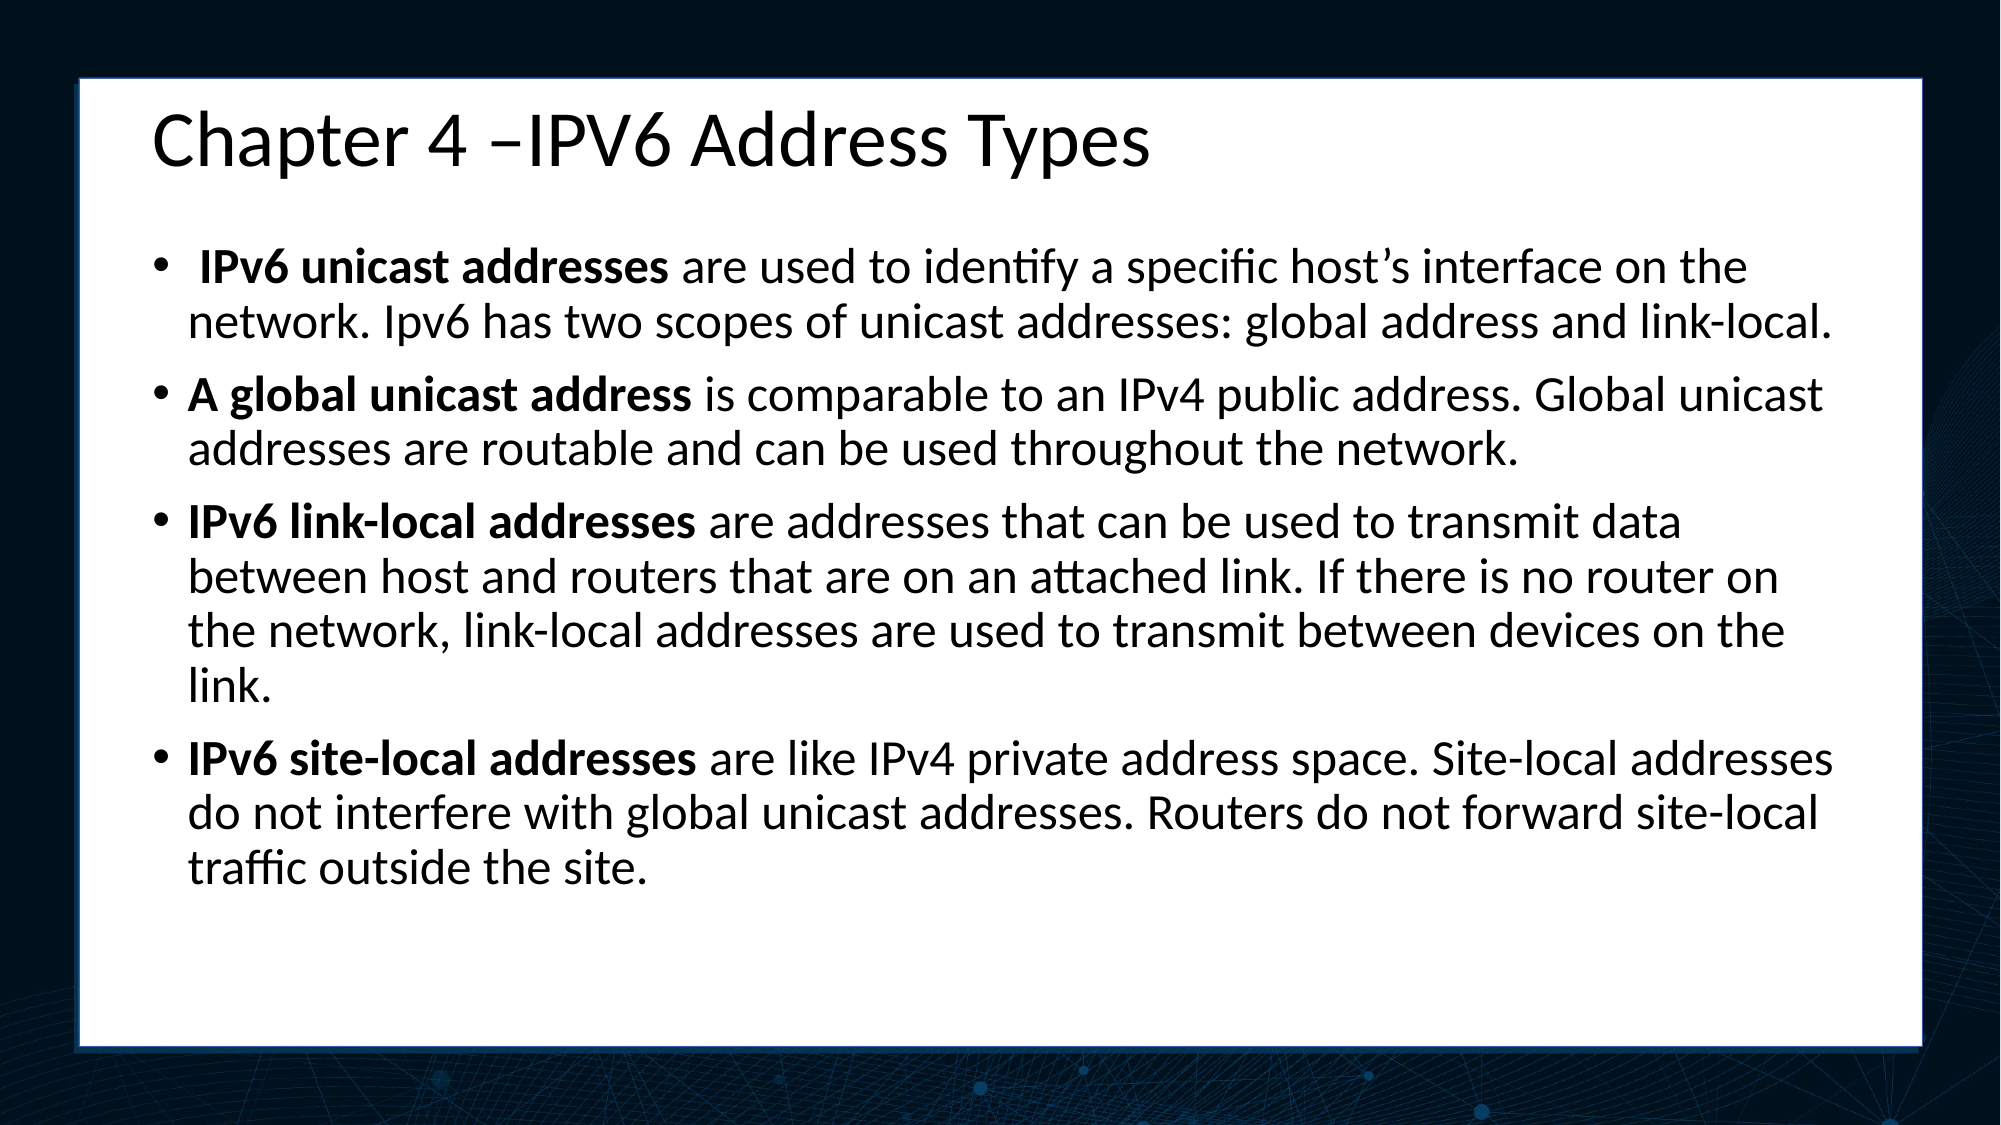

# Chapter 4 –IPV6 Address Types
 IPv6 unicast addresses are used to identify a specific host’s interface on the network. Ipv6 has two scopes of unicast addresses: global address and link-local.
A global unicast address is comparable to an IPv4 public address. Global unicast addresses are routable and can be used throughout the network.
IPv6 link-local addresses are addresses that can be used to transmit data between host and routers that are on an attached link. If there is no router on the network, link-local addresses are used to transmit between devices on the link.
IPv6 site-local addresses are like IPv4 private address space. Site-local addresses do not interfere with global unicast addresses. Routers do not forward site-local traffic outside the site.